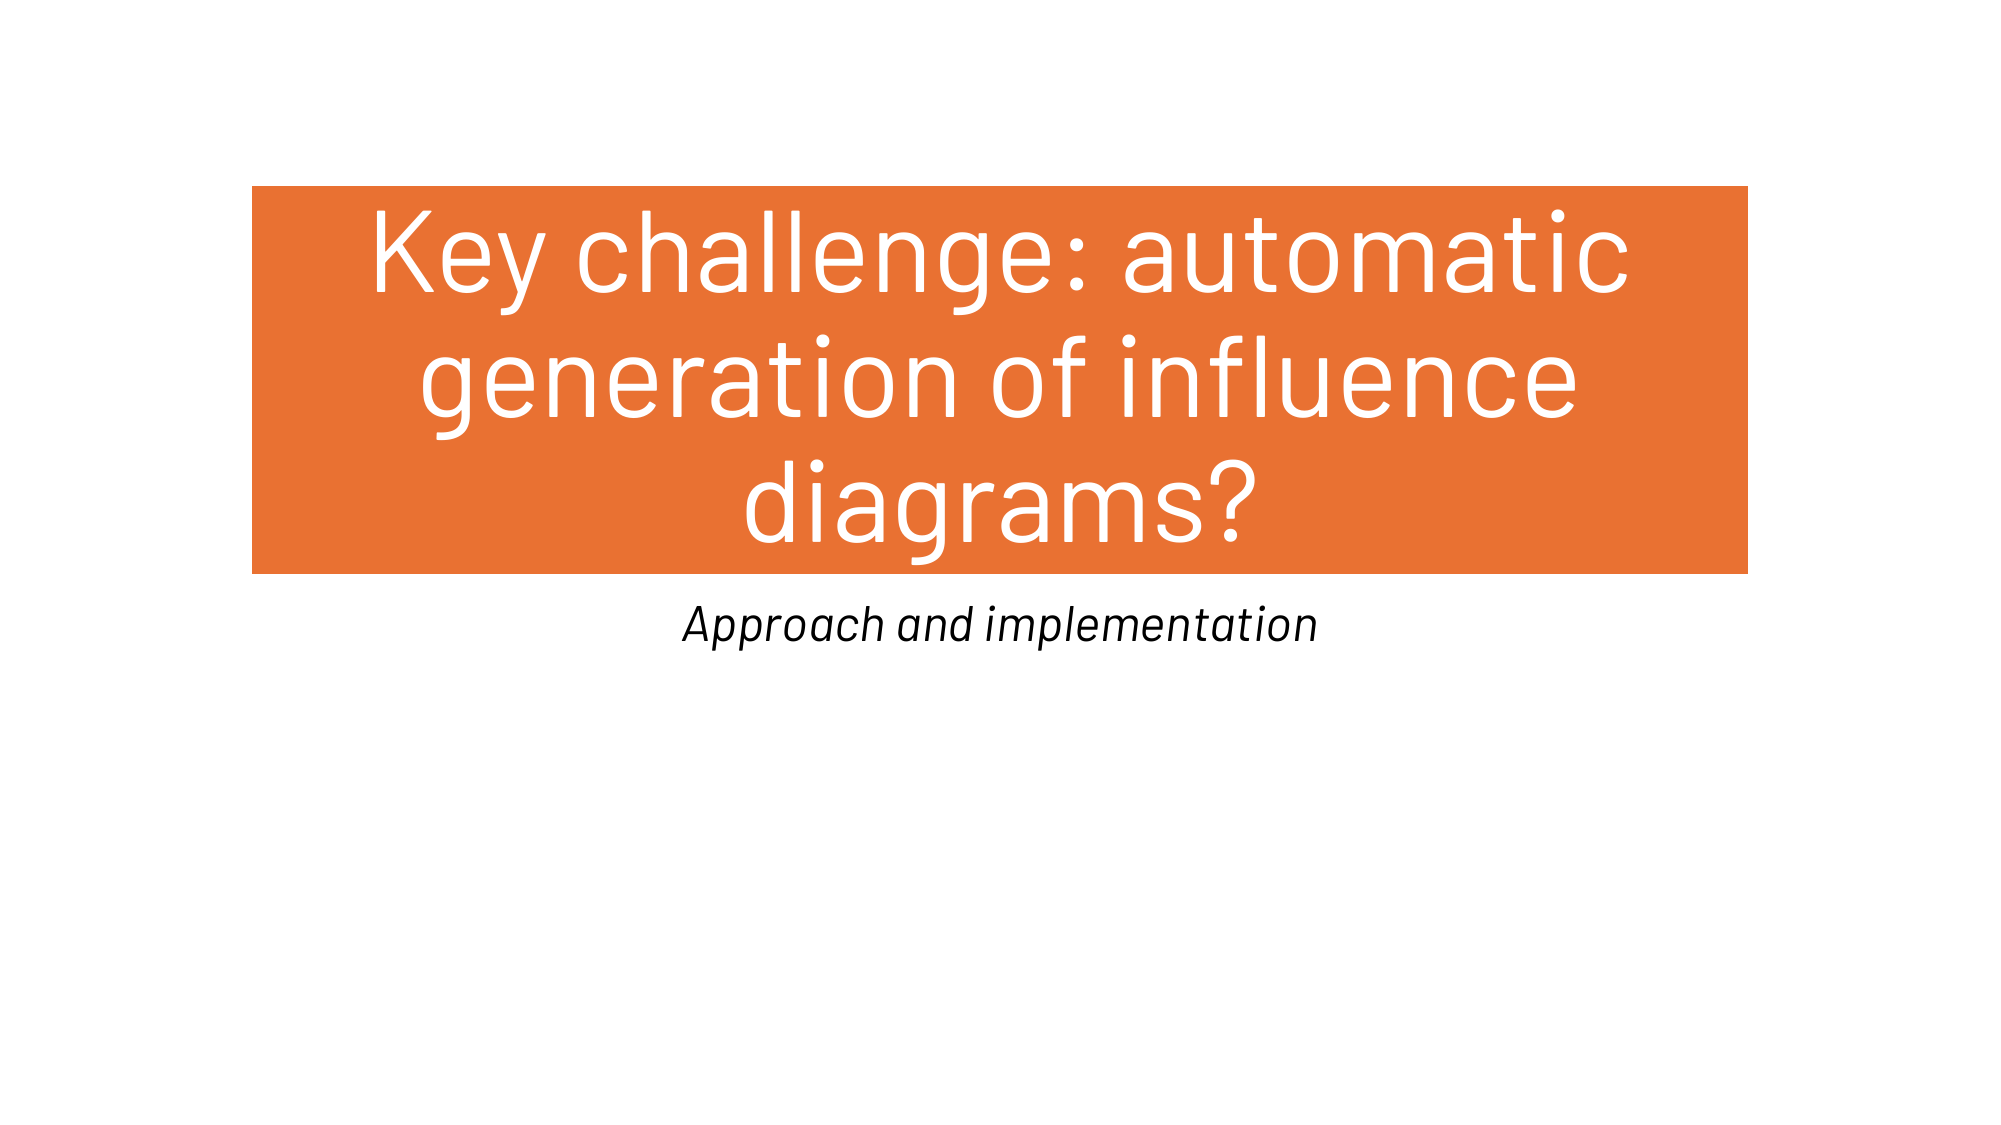

# Key challenge: automatic generation of influence diagrams?
Approach and implementation